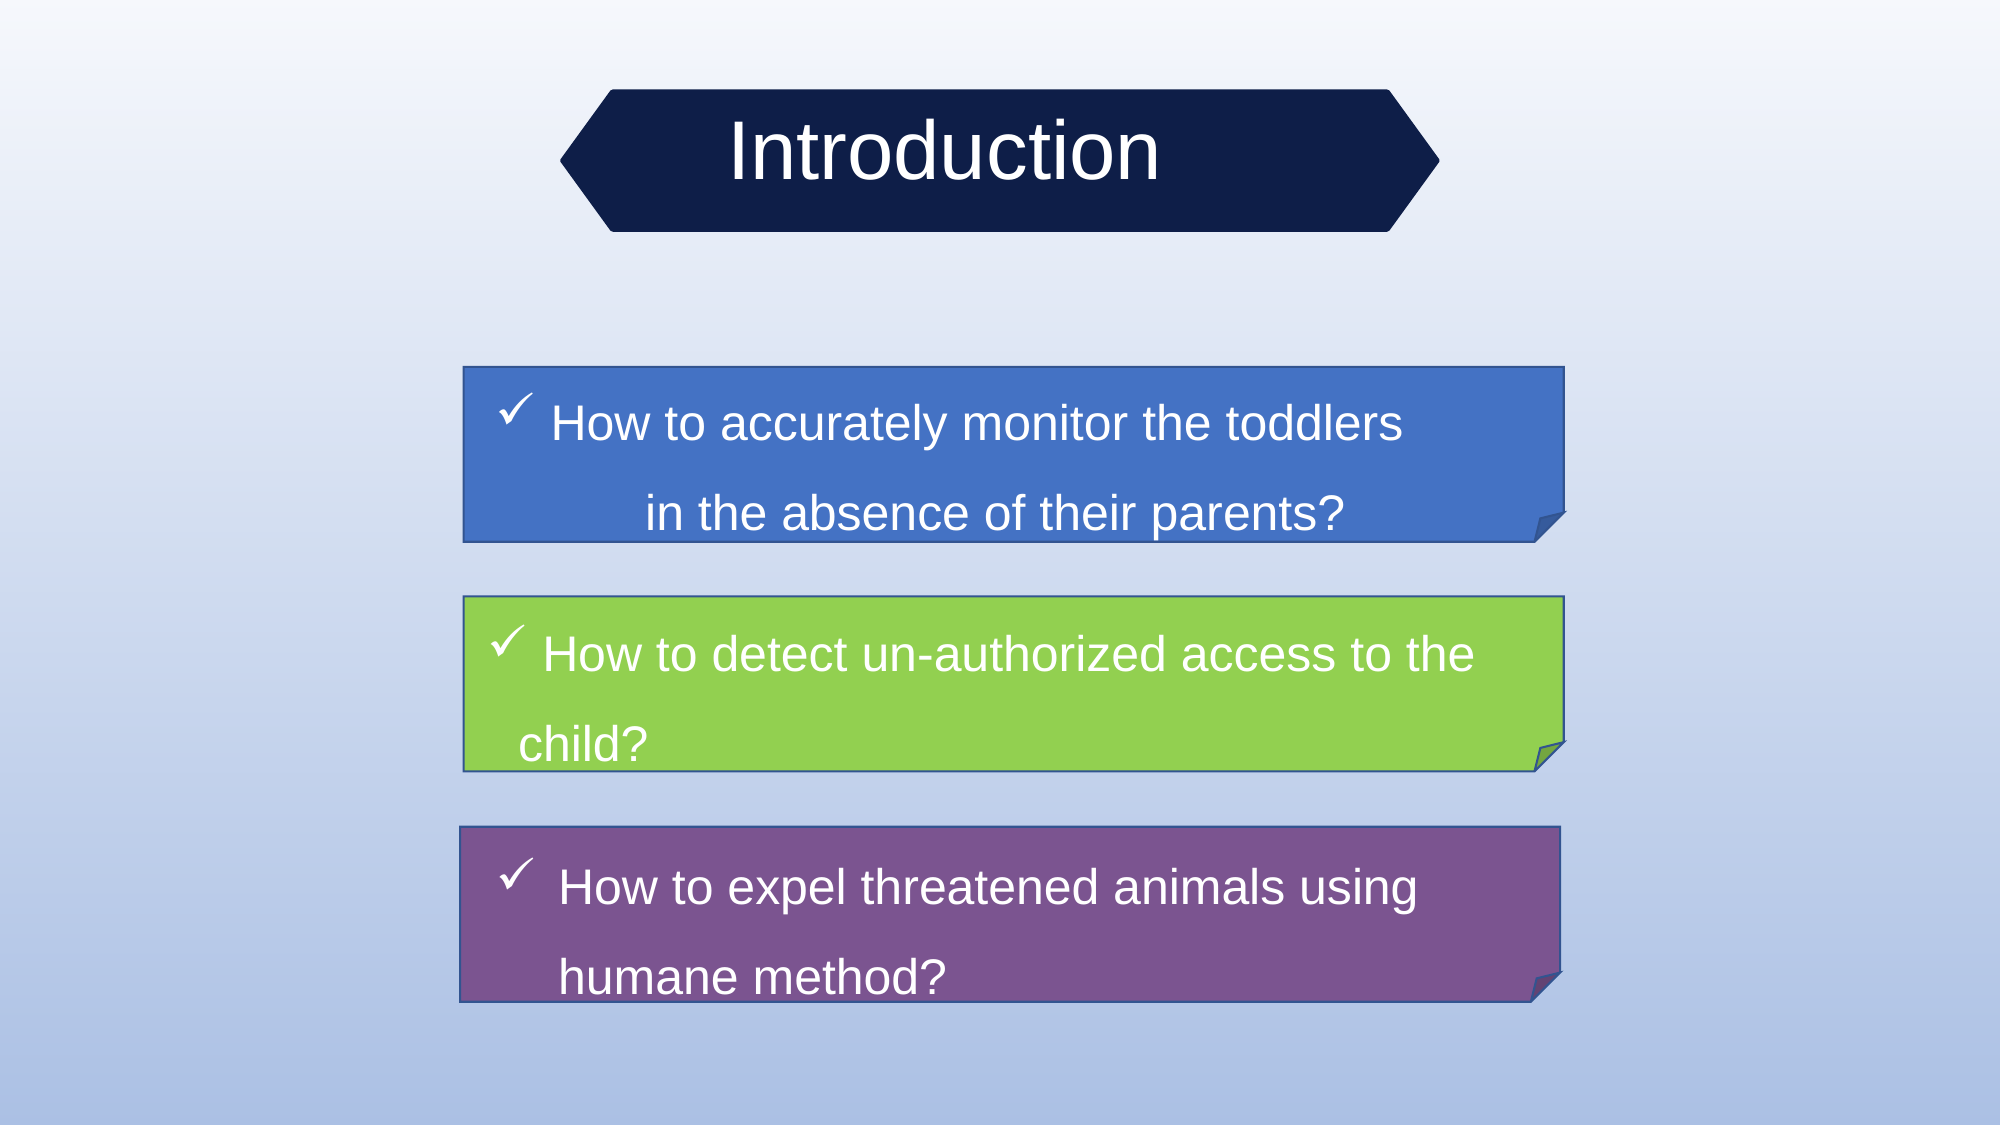

Introduction
 How to accurately monitor the toddlers
	in the absence of their parents?

 How to detect un-authorized access to the child?

How to expel threatened animals using humane method?